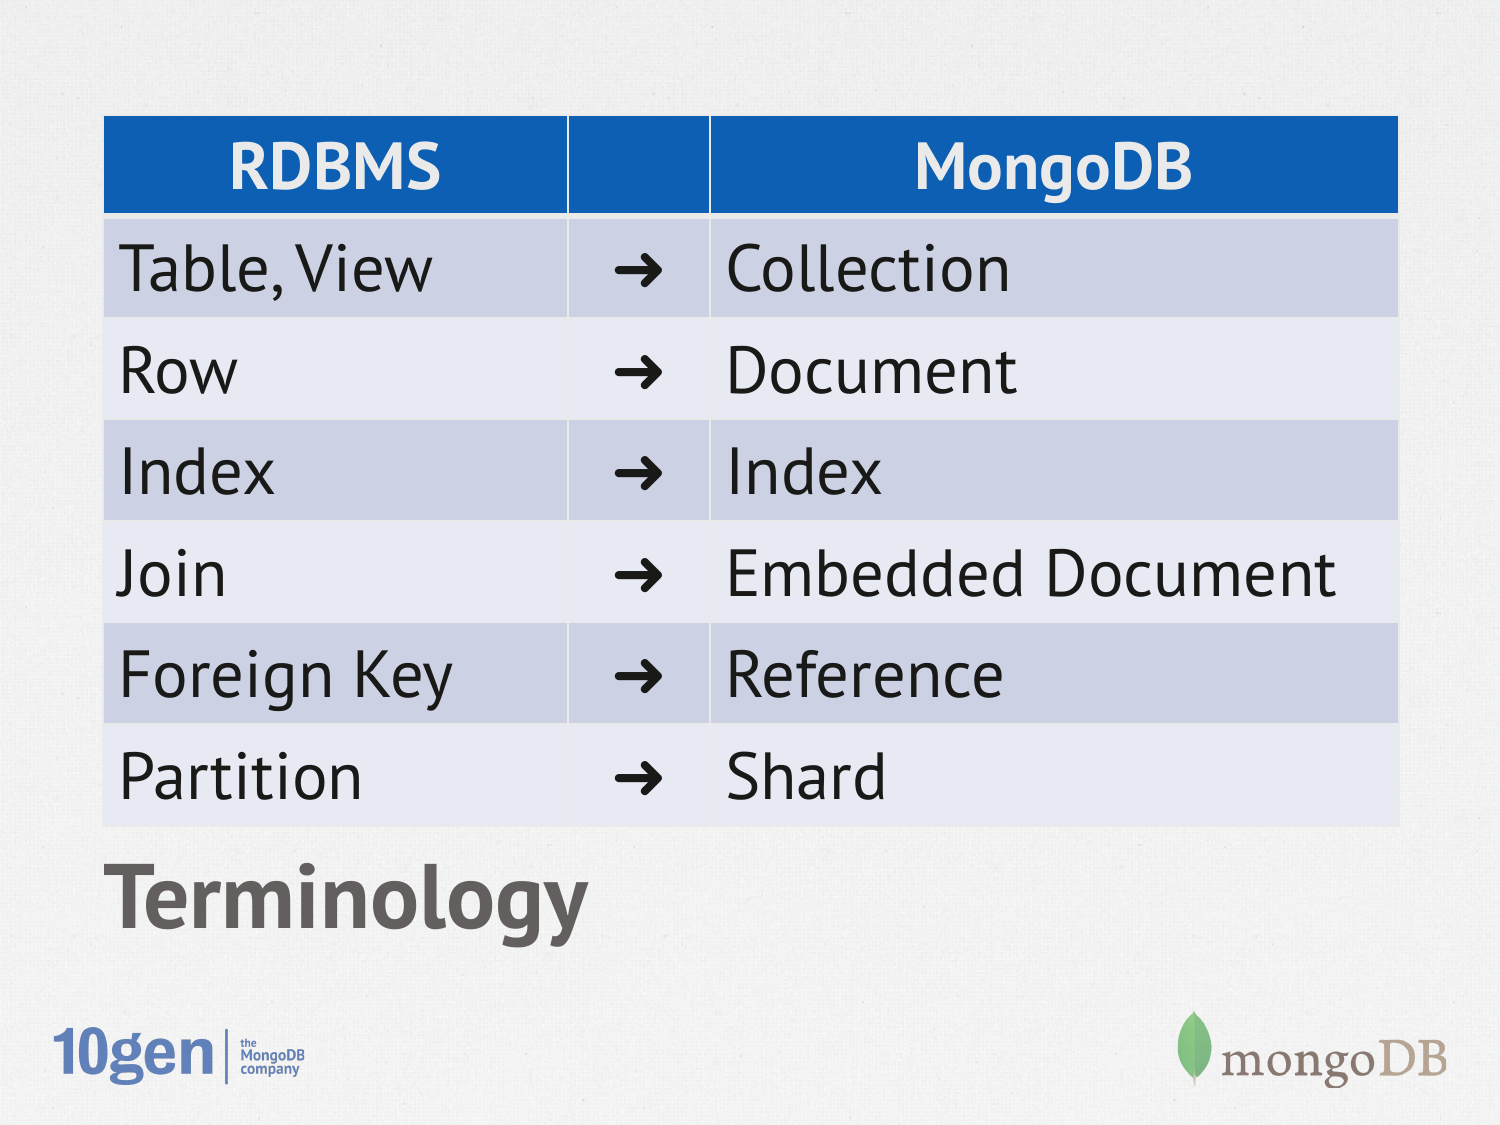

| RDBMS |  | MongoDB |
| --- | --- | --- |
| Table, View | ➜ | Collection |
| Row | ➜ | Document |
| Index | ➜ | Index |
| Join | ➜ | Embedded Document |
| Foreign Key | ➜ | Reference |
| Partition | ➜ | Shard |
# Terminology